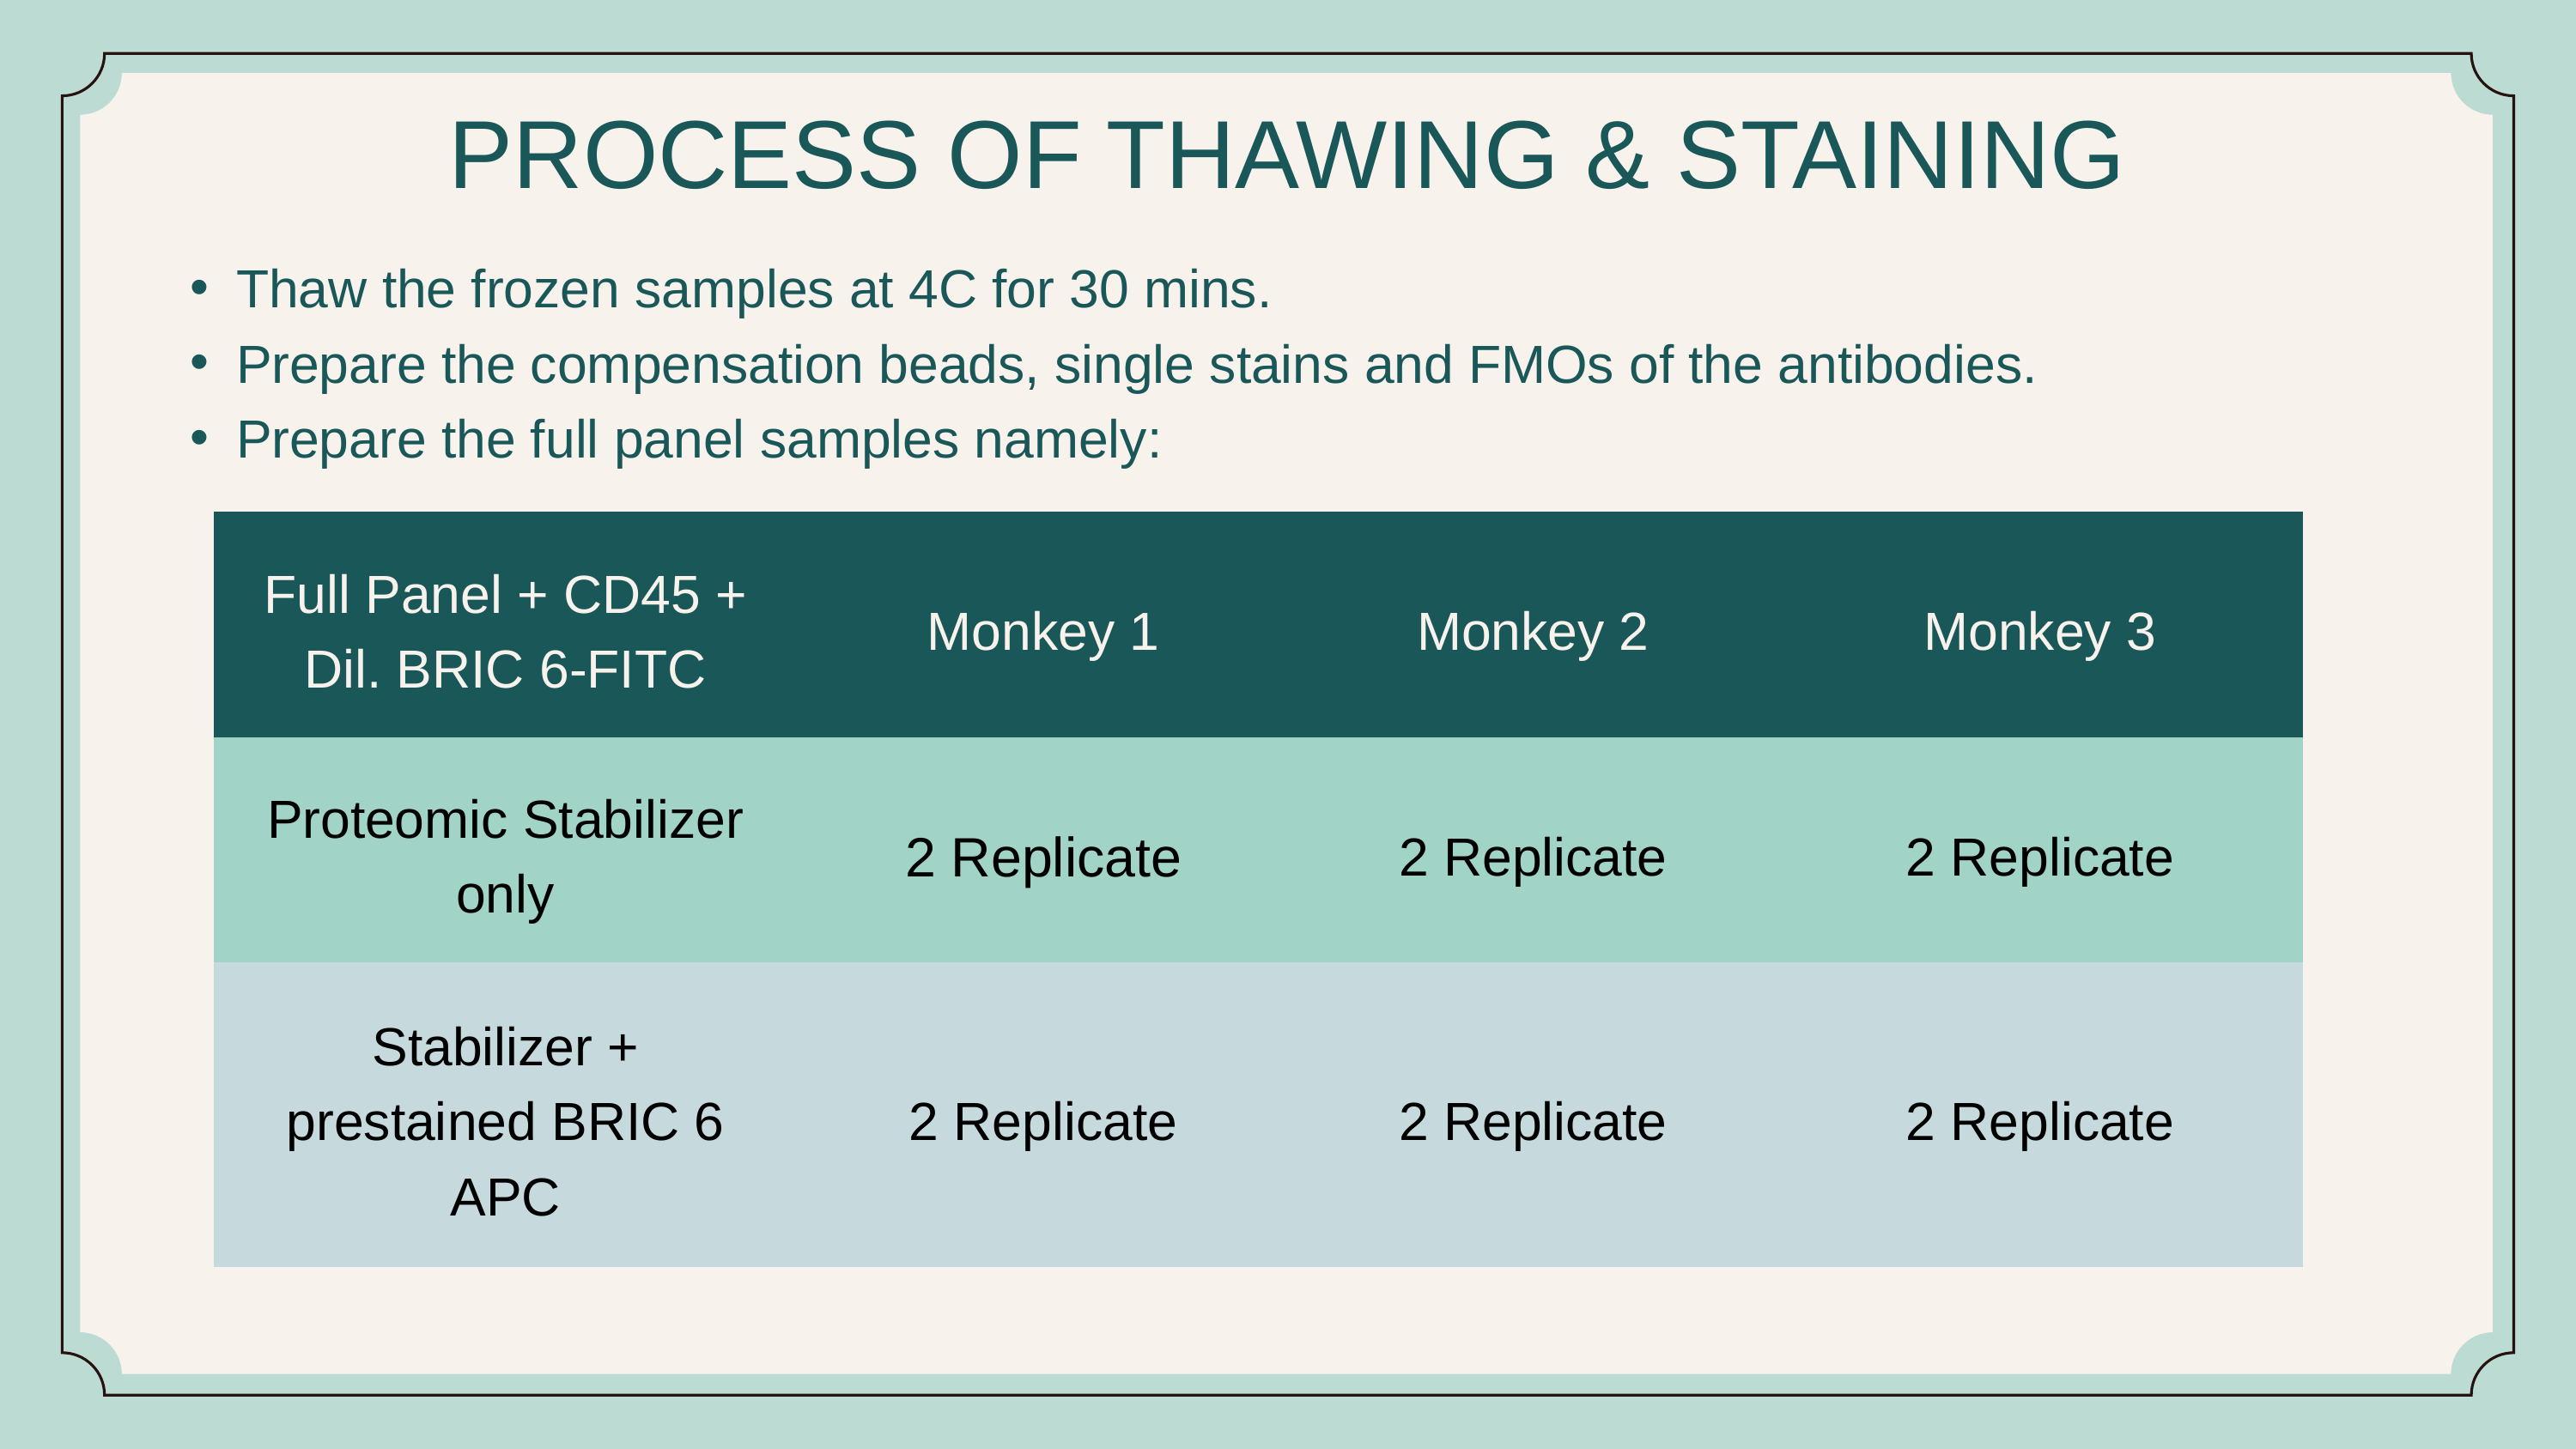

PROCESS OF THAWING & STAINING
Thaw the frozen samples at 4C for 30 mins.
Prepare the compensation beads, single stains and FMOs of the antibodies.
Prepare the full panel samples namely:
| Full Panel + CD45 + Dil. BRIC 6-FITC | Monkey 1 | Monkey 2 | Monkey 3 |
| --- | --- | --- | --- |
| Proteomic Stabilizer only | 2 Replicate | 2 Replicate | 2 Replicate |
| Stabilizer + prestained BRIC 6 APC | 2 Replicate | 2 Replicate | 2 Replicate |